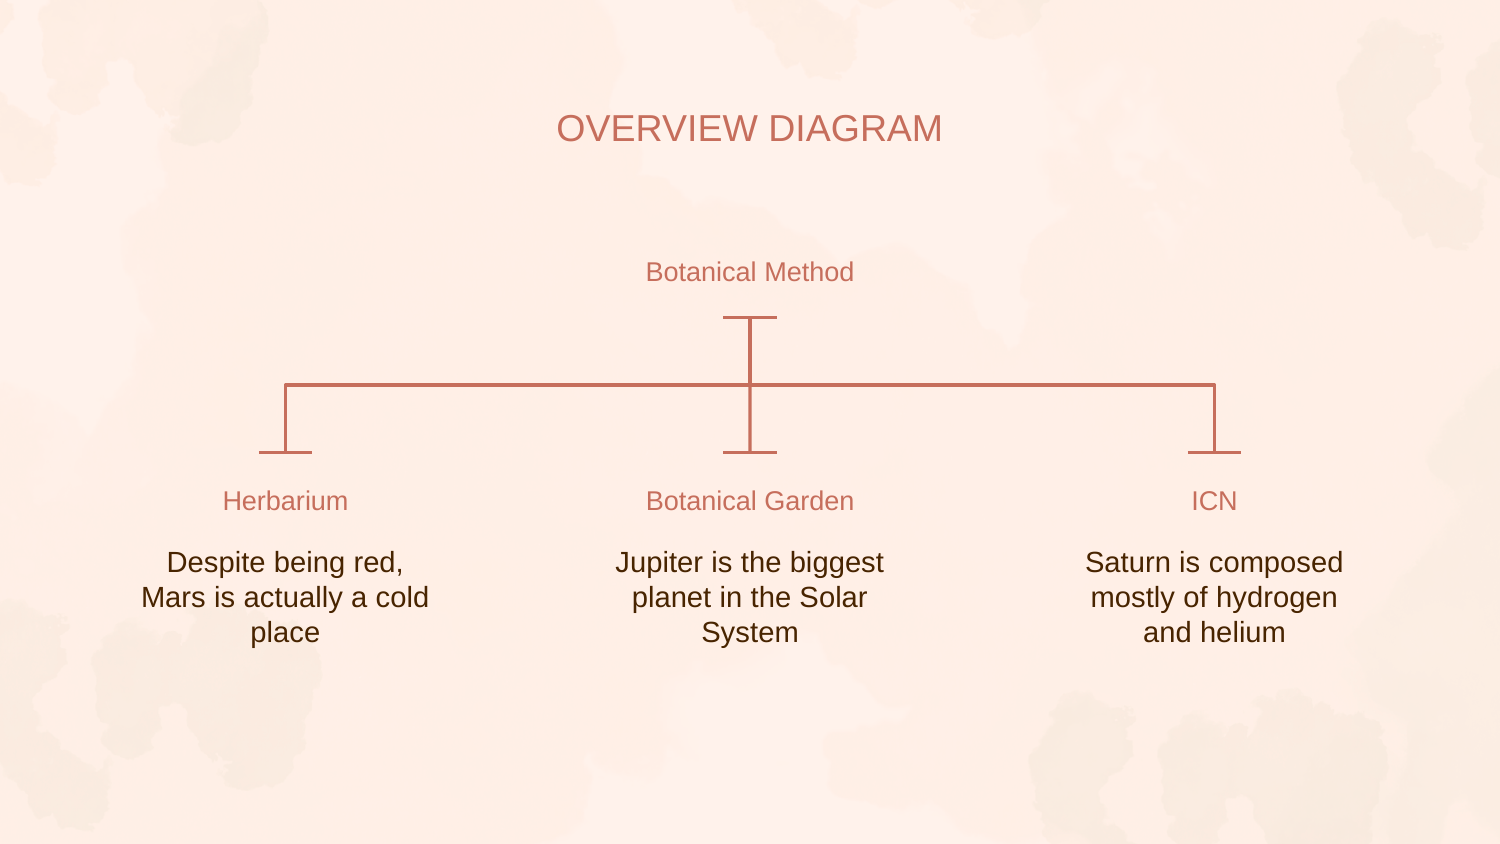

# OVERVIEW DIAGRAM
Botanical Method
Herbarium
Botanical Garden
ICN
Despite being red, Mars is actually a cold place
Jupiter is the biggest planet in the Solar System
Saturn is composed mostly of hydrogen and helium